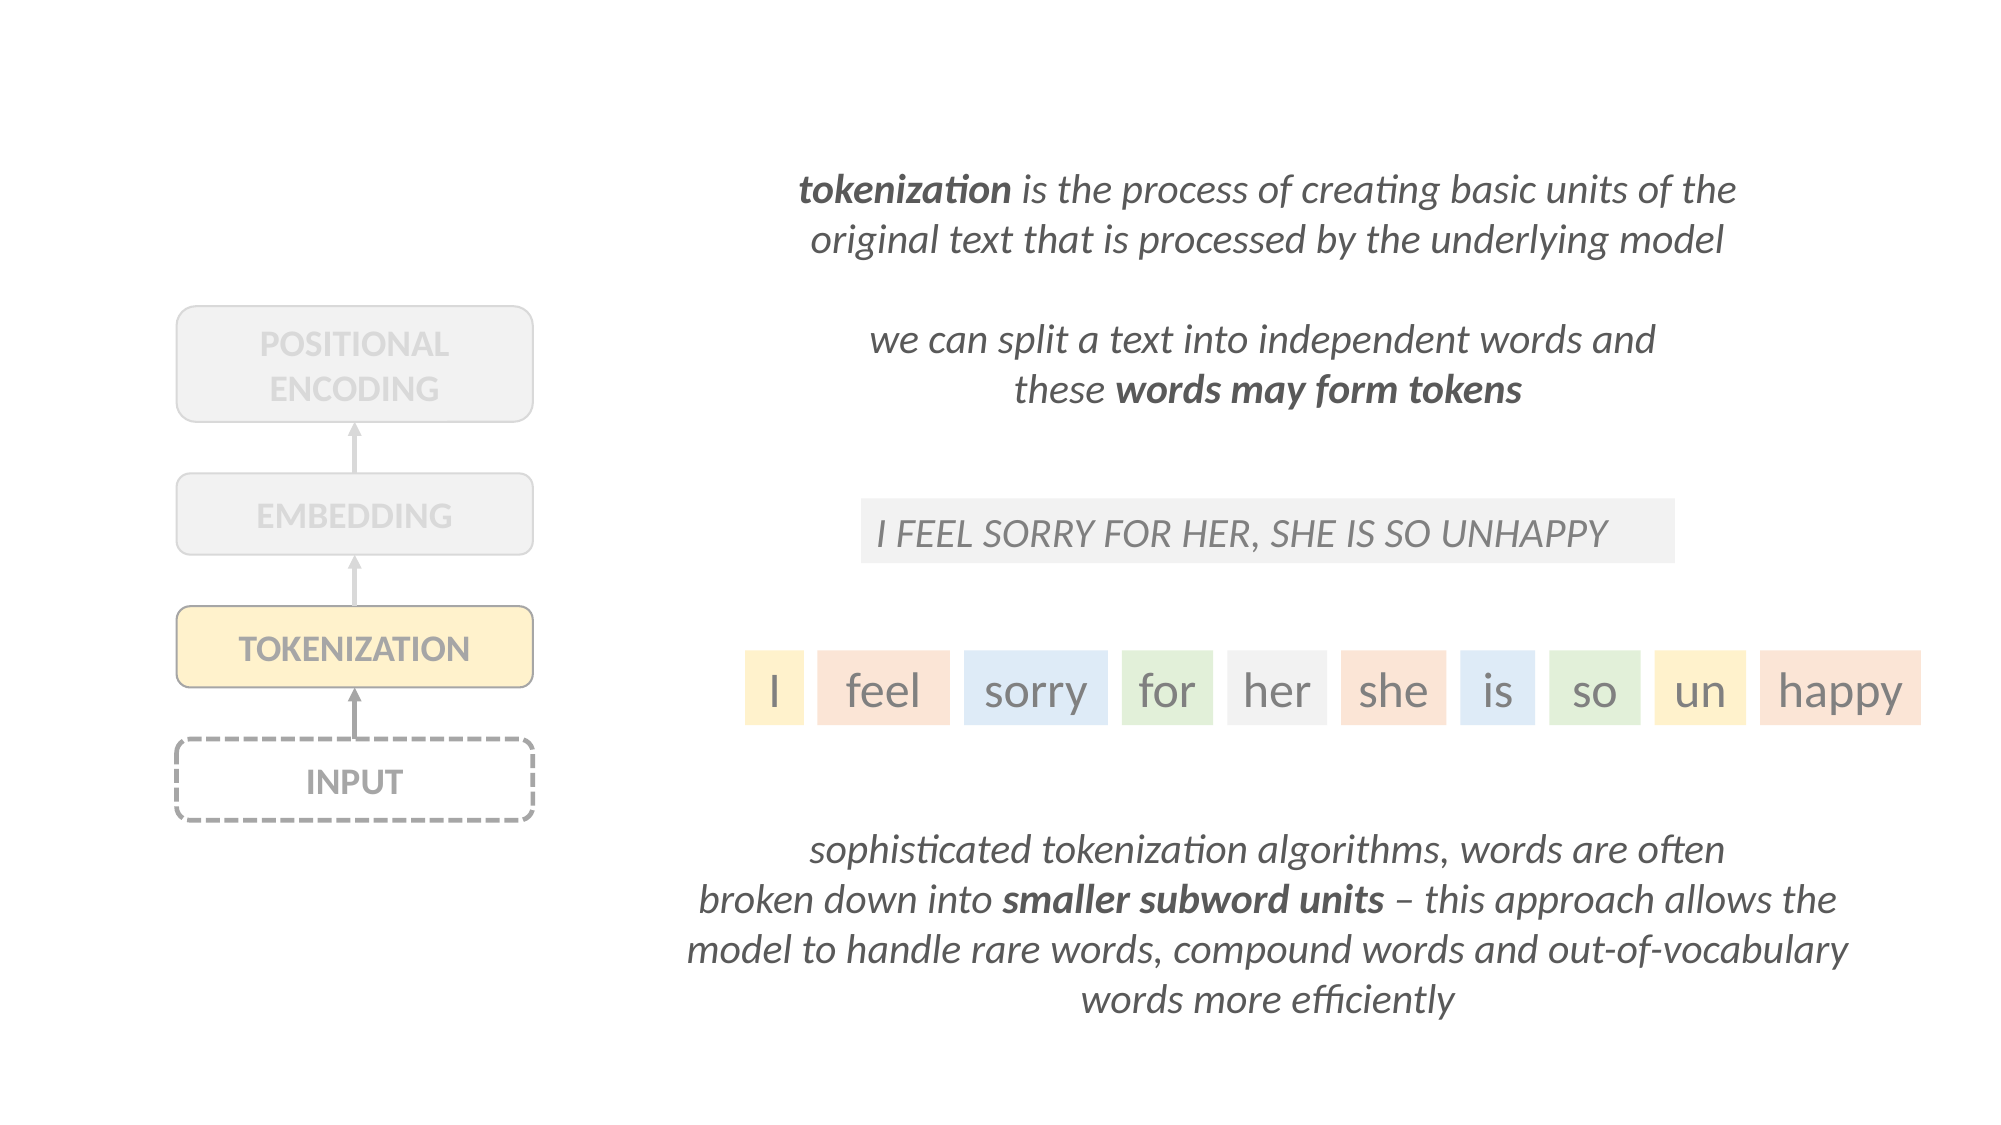

tokenization is the process of creating basic units of the
original text that is processed by the underlying model

we can split a text into independent words and
these words may form tokens
POSITIONAL ENCODING
EMBEDDING
I FEEL SORRY FOR HER, SHE IS SO UNHAPPY
TOKENIZATION
her
she
is
so
un
happy
feel
sorry
for
I
INPUT
sophisticated tokenization algorithms, words are often
broken down into smaller subword units – this approach allows the
model to handle rare words, compound words and out-of-vocabulary
words more efficiently